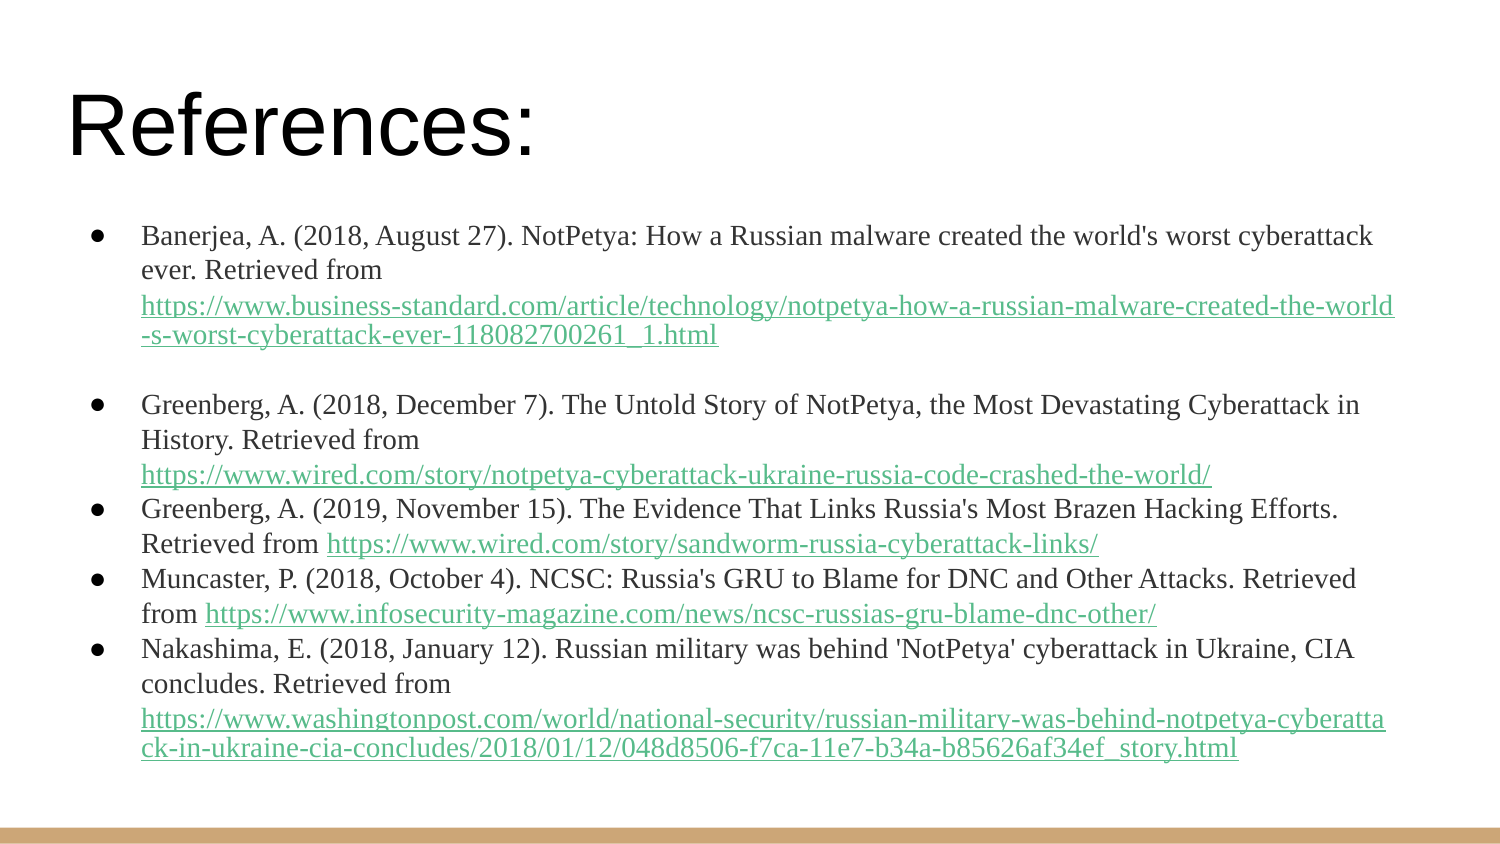

# References:
Banerjea, A. (2018, August 27). NotPetya: How a Russian malware created the world's worst cyberattack ever. Retrieved from https://www.business-standard.com/article/technology/notpetya-how-a-russian-malware-created-the-world-s-worst-cyberattack-ever-118082700261_1.html
Greenberg, A. (2018, December 7). The Untold Story of NotPetya, the Most Devastating Cyberattack in History. Retrieved from https://www.wired.com/story/notpetya-cyberattack-ukraine-russia-code-crashed-the-world/
Greenberg, A. (2019, November 15). The Evidence That Links Russia's Most Brazen Hacking Efforts. Retrieved from https://www.wired.com/story/sandworm-russia-cyberattack-links/
Muncaster, P. (2018, October 4). NCSC: Russia's GRU to Blame for DNC and Other Attacks. Retrieved from https://www.infosecurity-magazine.com/news/ncsc-russias-gru-blame-dnc-other/
Nakashima, E. (2018, January 12). Russian military was behind 'NotPetya' cyberattack in Ukraine, CIA concludes. Retrieved from https://www.washingtonpost.com/world/national-security/russian-military-was-behind-notpetya-cyberattack-in-ukraine-cia-concludes/2018/01/12/048d8506-f7ca-11e7-b34a-b85626af34ef_story.html